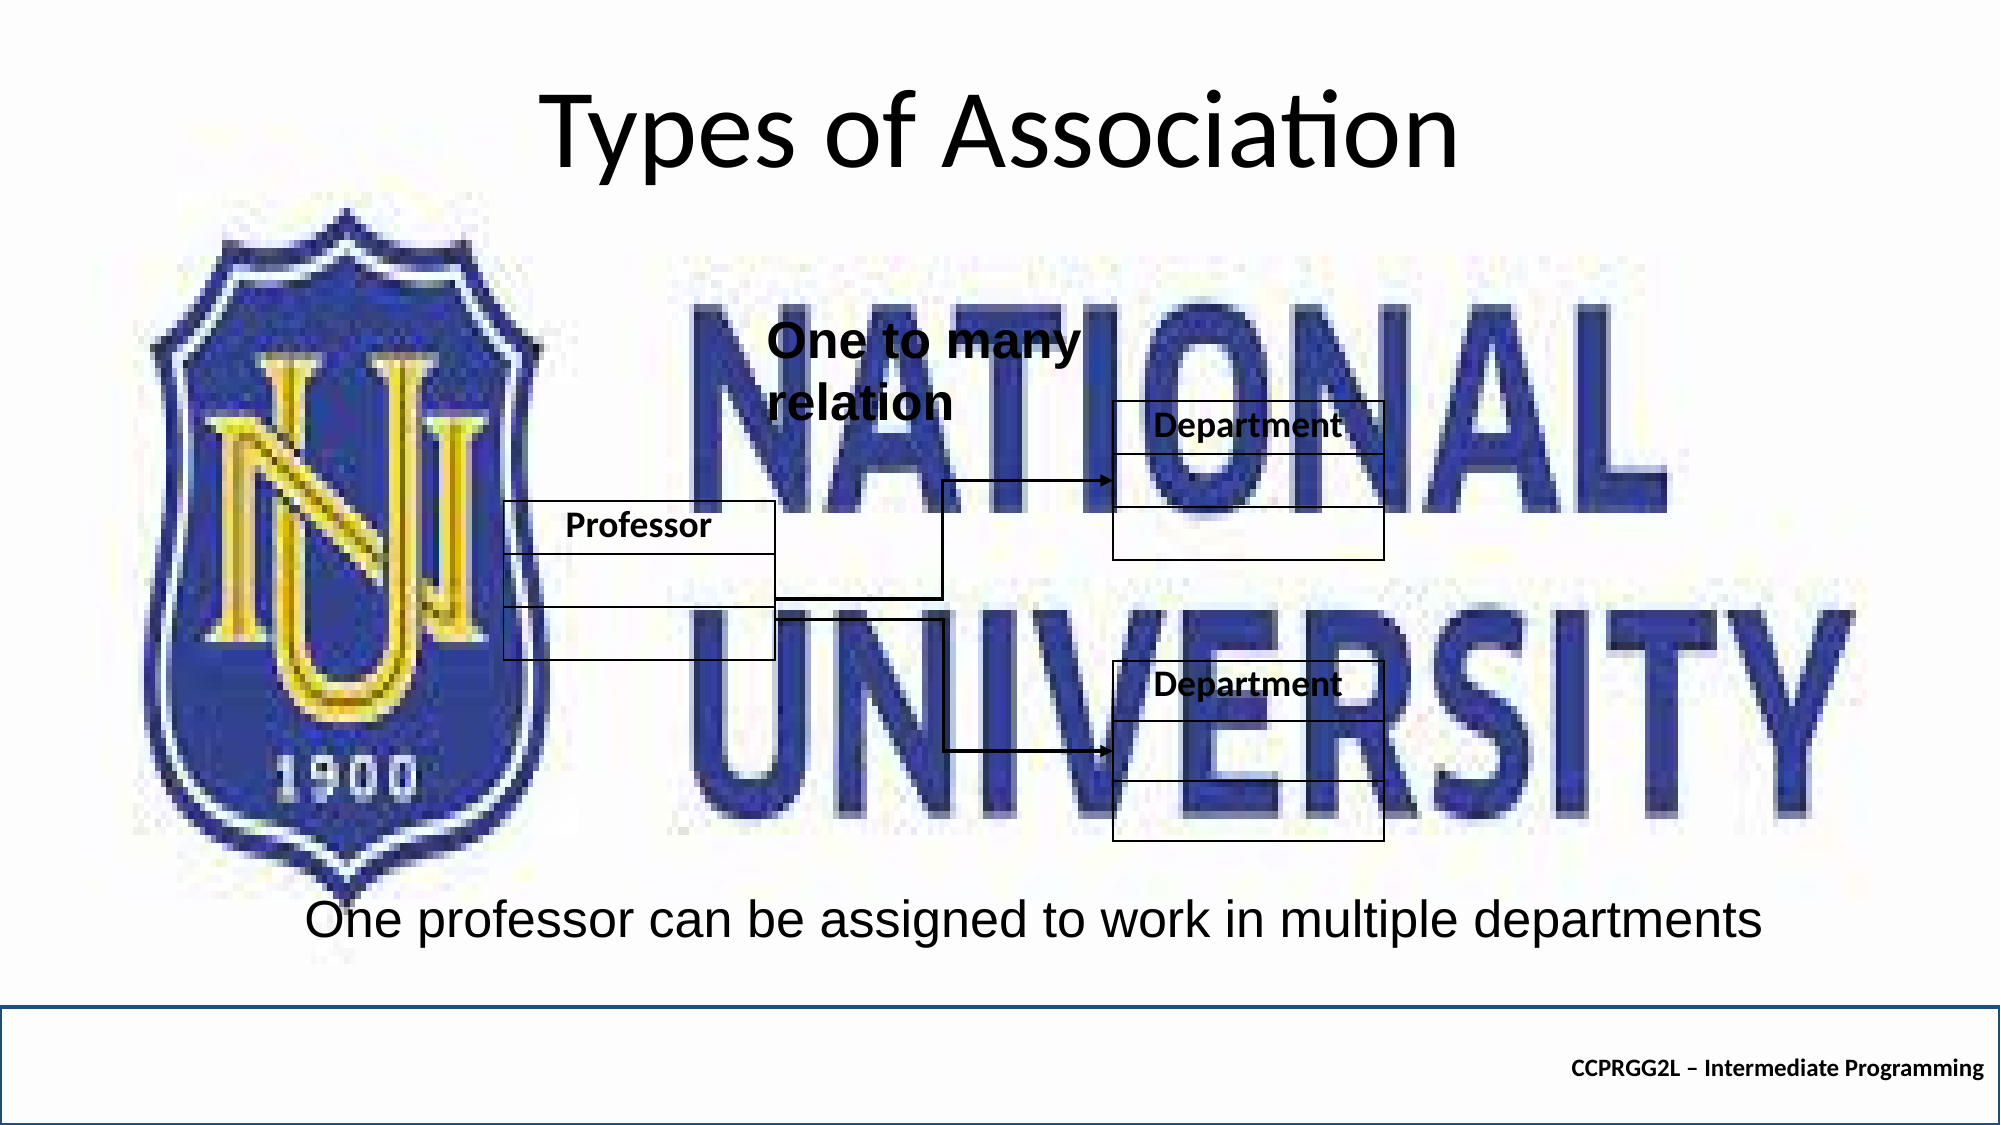

# Types of Association
One to many relation
| Department |
| --- |
|  |
|  |
| Professor |
| --- |
|  |
|  |

| Department |
| --- |
|  |
|  |
One professor can be assigned to work in multiple departments
CCPRGG2L – Intermediate Programming